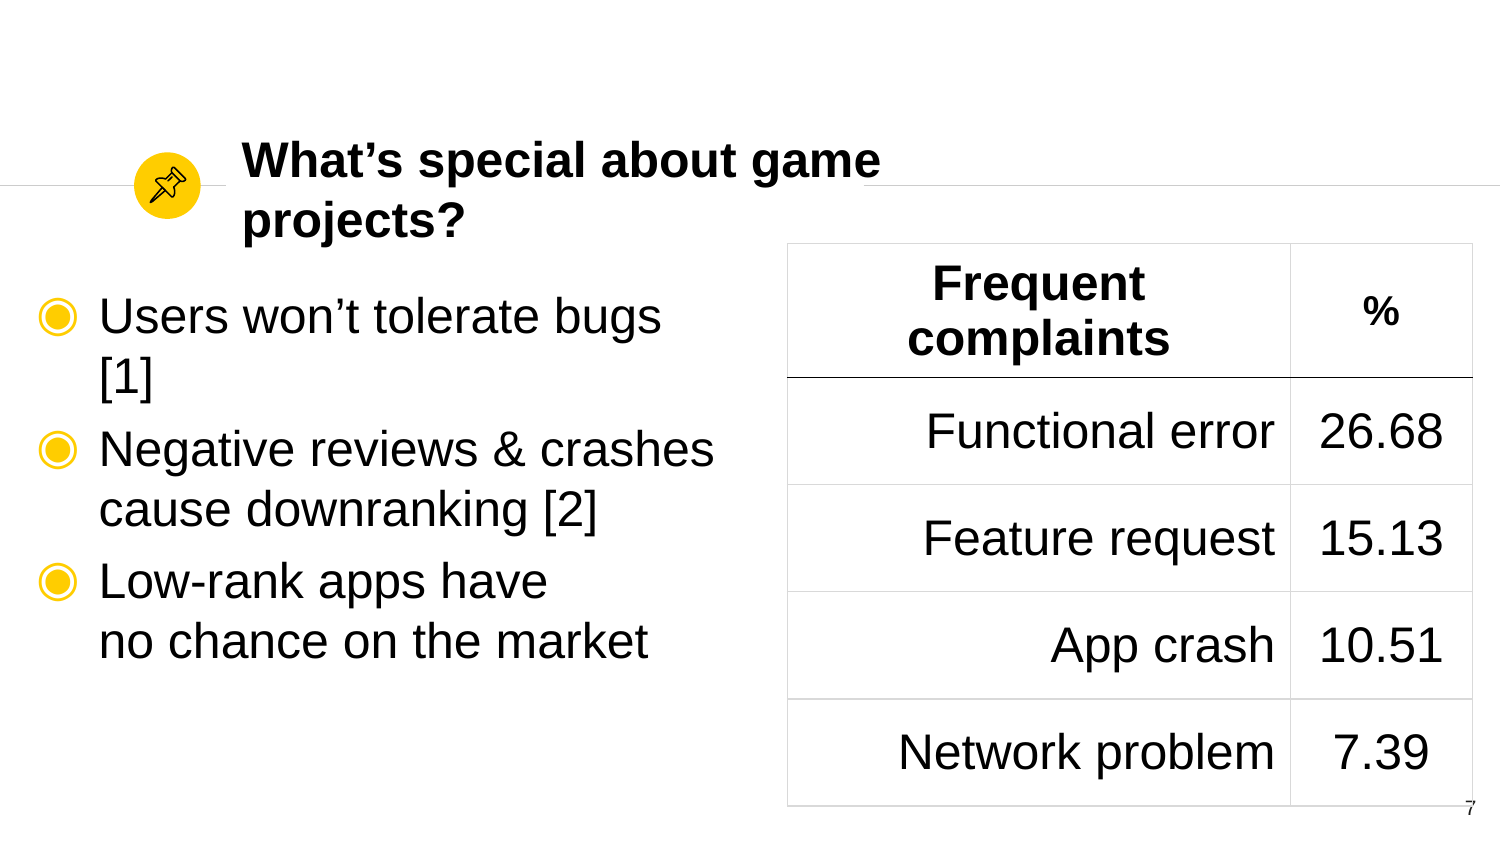

# What’s special about game projects?

| Frequent complaints | % |
| --- | --- |
| Functional error | 26.68 |
| Feature request | 15.13 |
| App crash | 10.51 |
| Network problem | 7.39 |
Users won’t tolerate bugs [1]
Negative reviews & crashes
cause downranking [2]
Low-rank apps have
no chance on the market
7